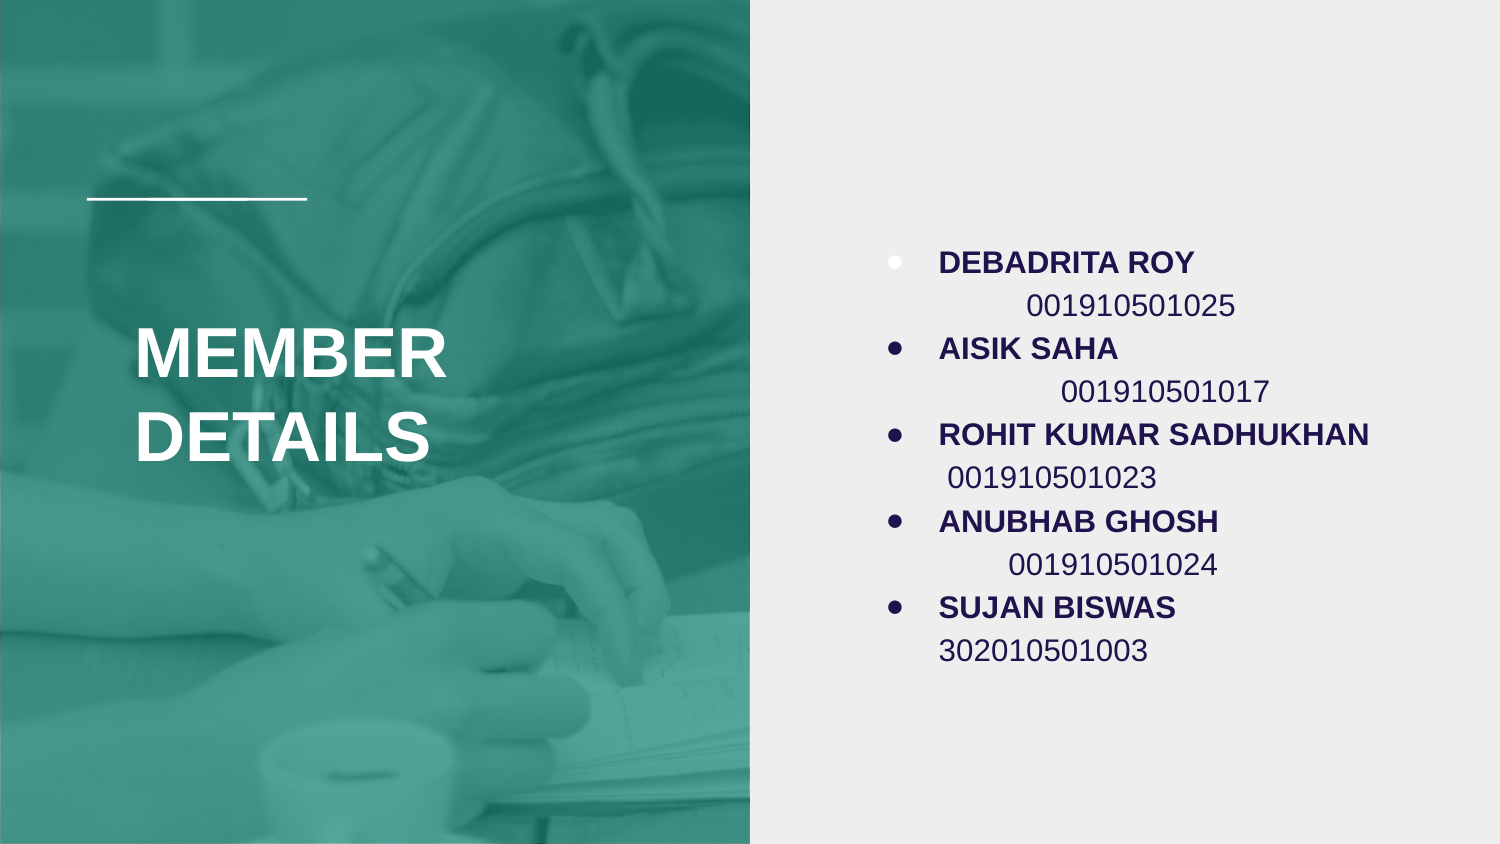

# MEMBER DETAILS
DEBADRITA ROY                                001910501025
AISIK SAHA                                             001910501017
ROHIT KUMAR SADHUKHAN   001910501023
ANUBHAB GHOSH                            001910501024
SUJAN BISWAS	302010501003